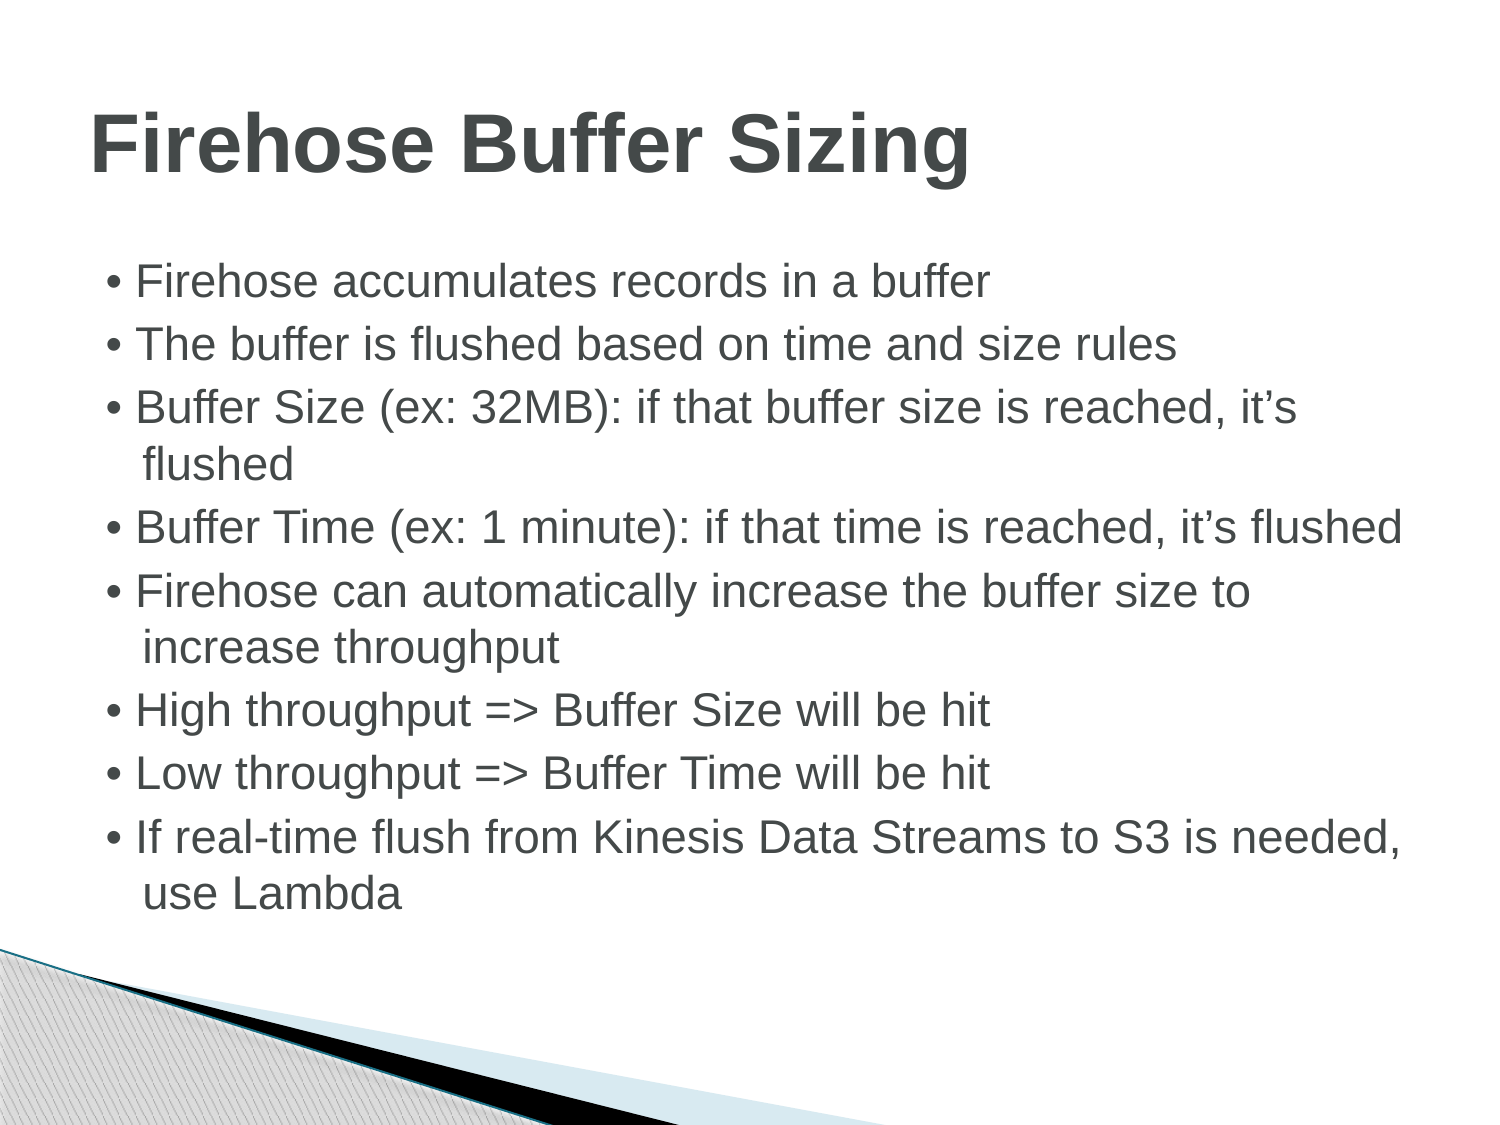

# Firehose Buffer Sizing
• Firehose accumulates records in a buffer
• The buffer is flushed based on time and size rules
• Buffer Size (ex: 32MB): if that buffer size is reached, it’s flushed
• Buffer Time (ex: 1 minute): if that time is reached, it’s flushed
• Firehose can automatically increase the buffer size to increase throughput
• High throughput => Buffer Size will be hit
• Low throughput => Buffer Time will be hit
• If real-time flush from Kinesis Data Streams to S3 is needed, use Lambda